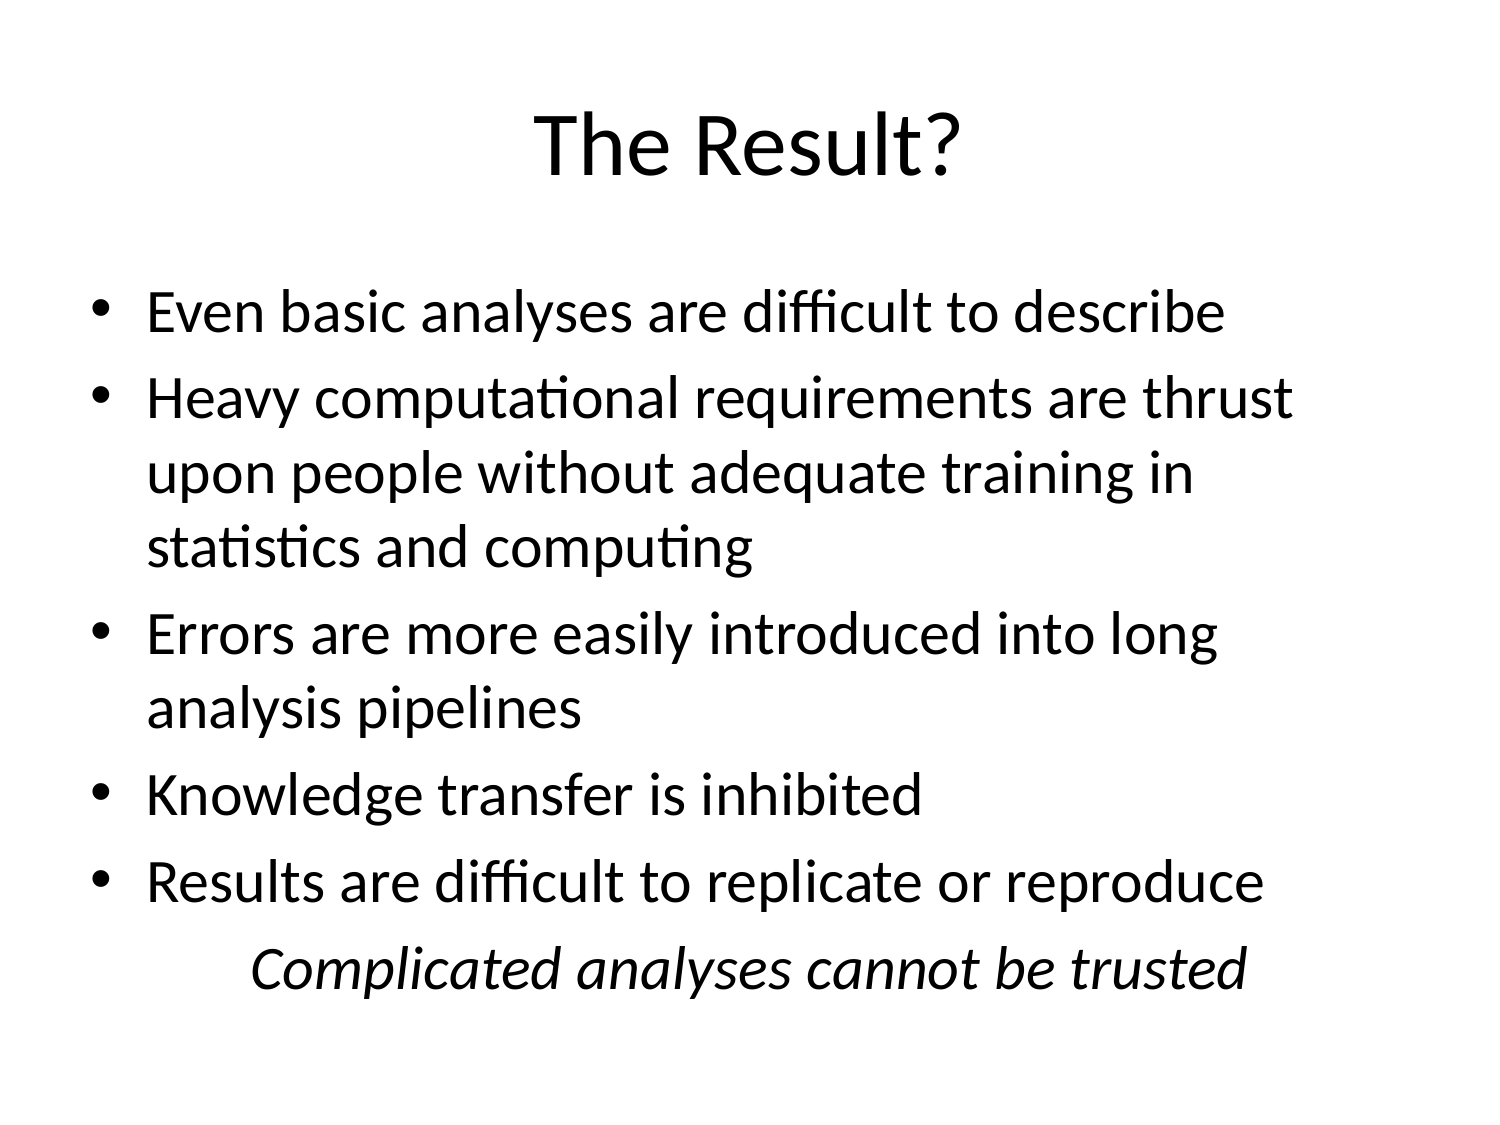

# The Result?
Even basic analyses are difficult to describe
Heavy computational requirements are thrust upon people without adequate training in statistics and computing
Errors are more easily introduced into long analysis pipelines
Knowledge transfer is inhibited
Results are difficult to replicate or reproduce
Complicated analyses cannot be trusted